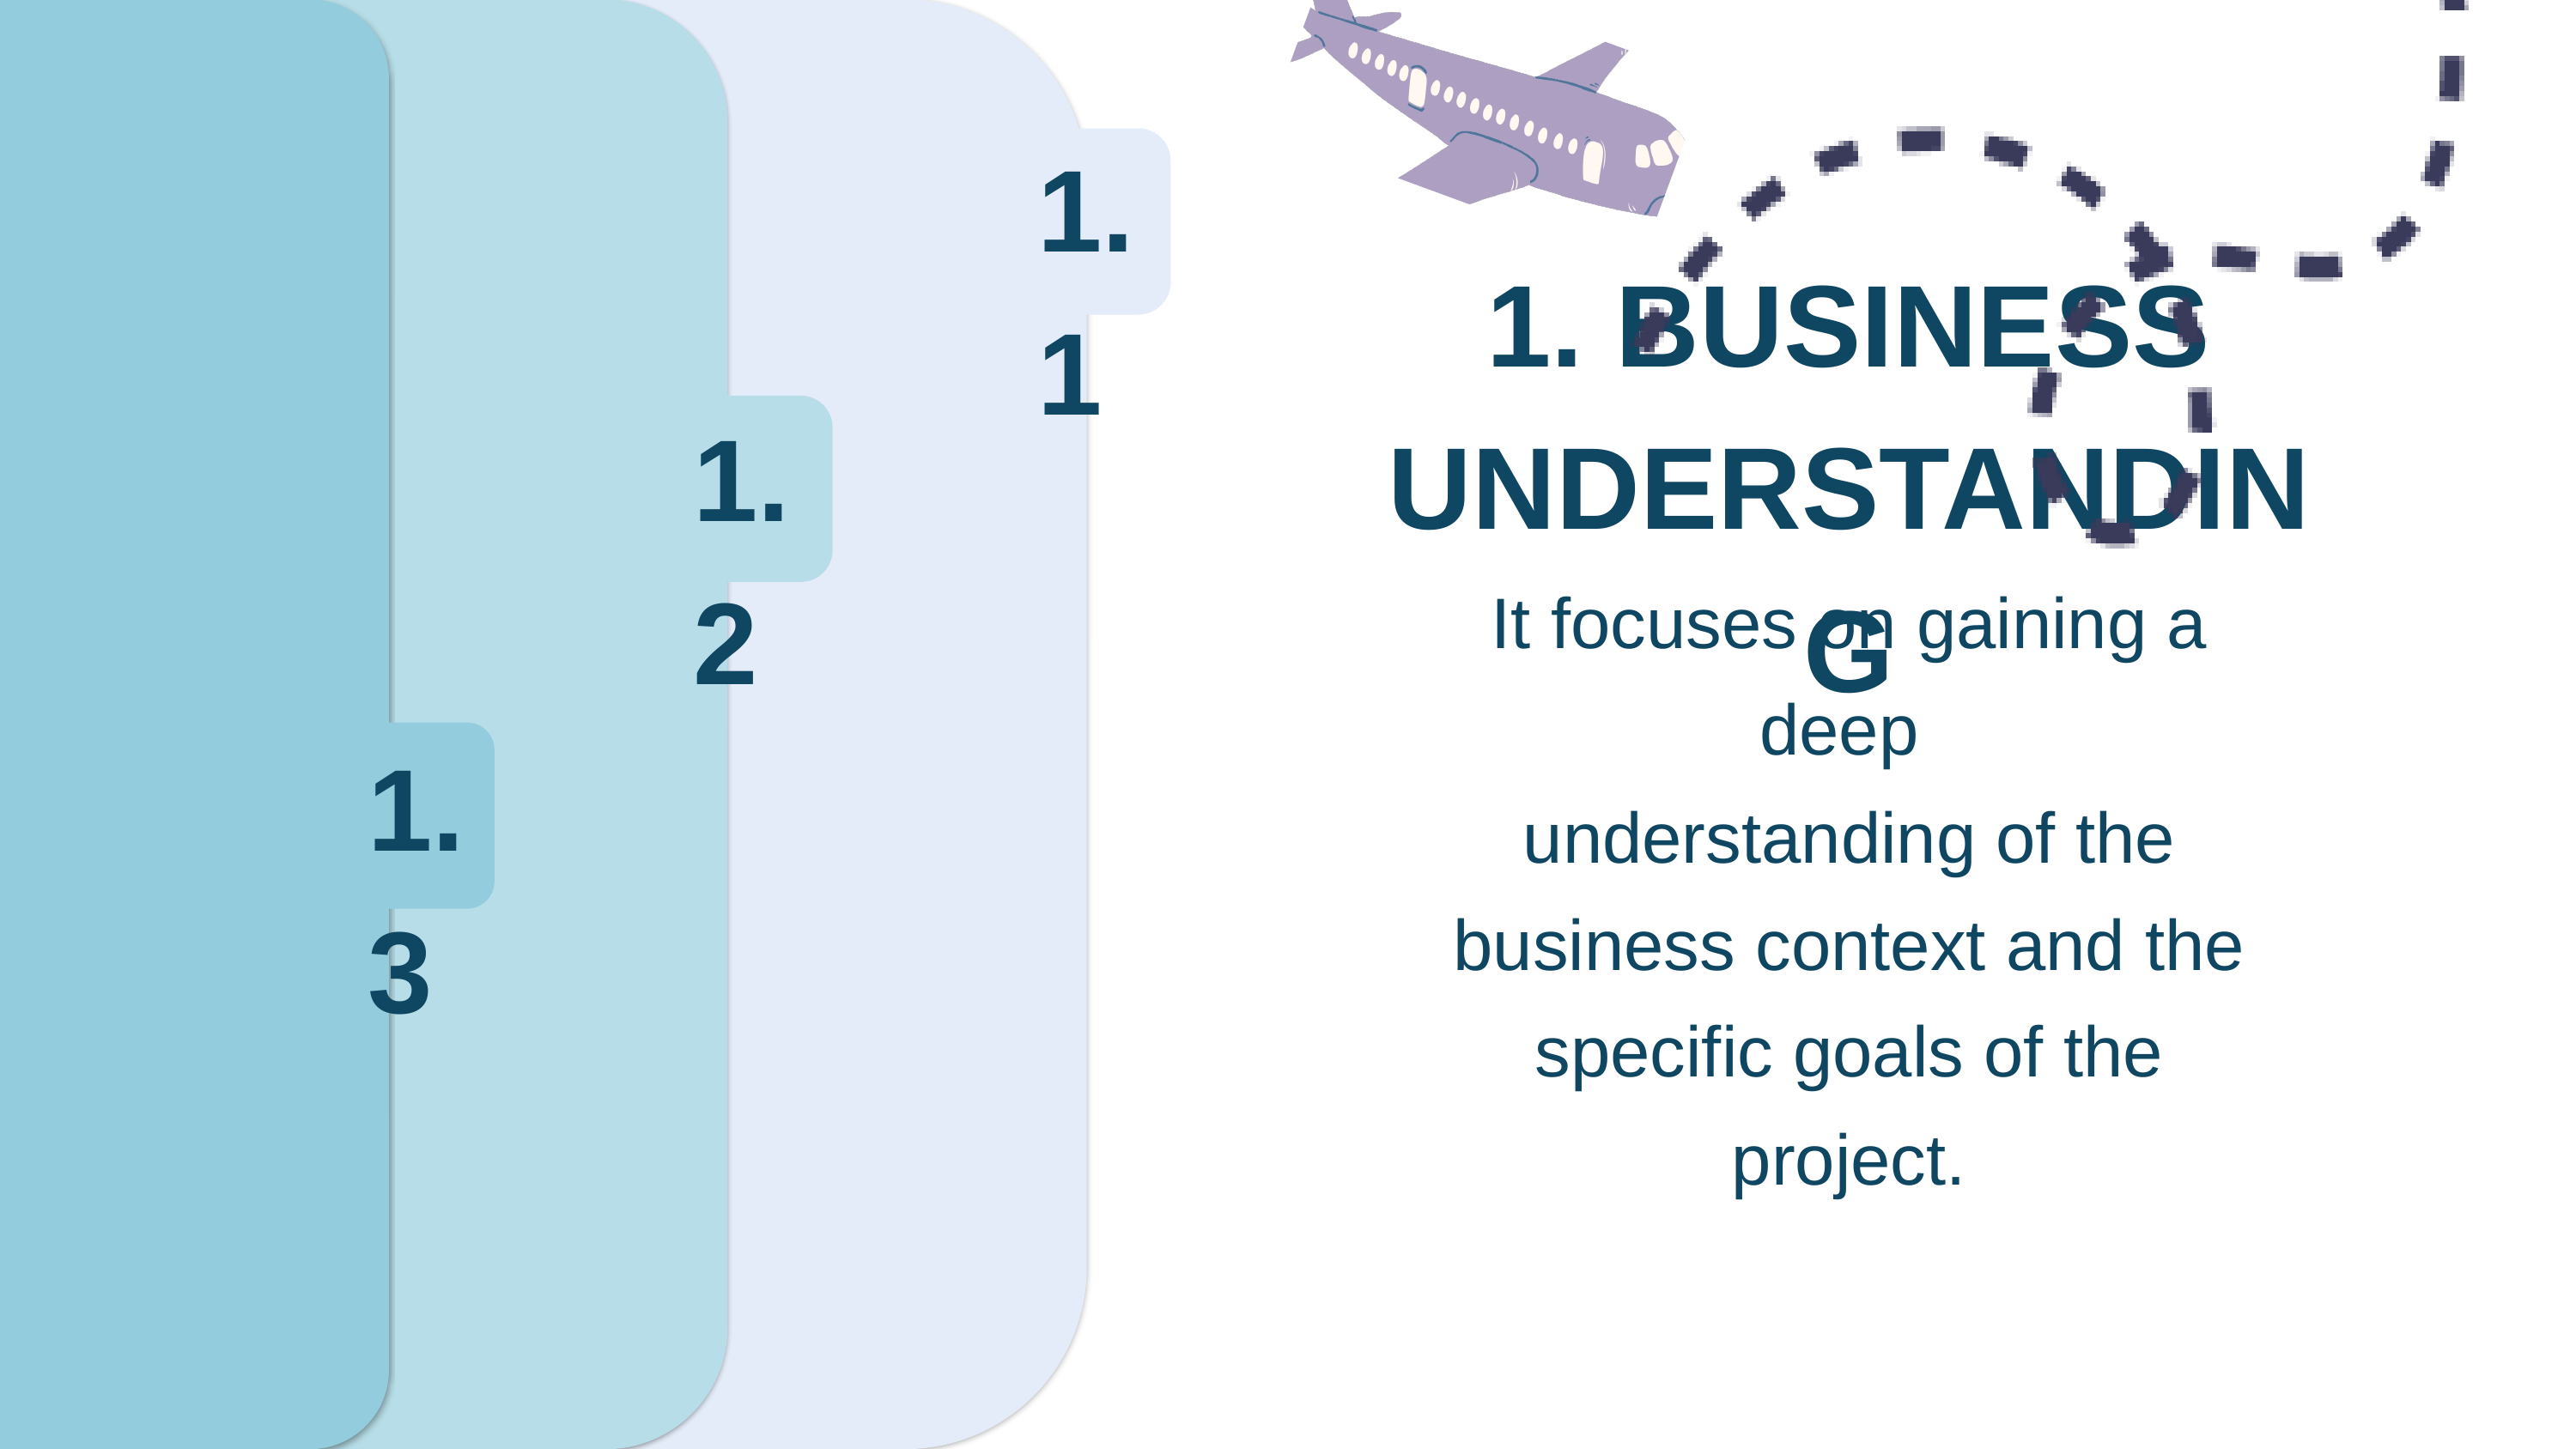

1.1
1. BUSINESS UNDERSTANDING
It focuses on gaining a deep
understanding of the business context and the specific goals of the project.
1.1 DETERMINE BUSINESS OBJECTIVE
1.2
It involves developing a thorough understanding and careful definition of the business needs.

OUTPUT:
Background: we can assume that I own a company that is tasked with monitoring the performance of various airlines.
Business Objectives: predict departure delays by utilizing the characteristics present in the data.
Business Success Criteria: operational efficiency (improvement in resource utilization, cost reduction and better service delivery), and customer satisfaction.

1.3